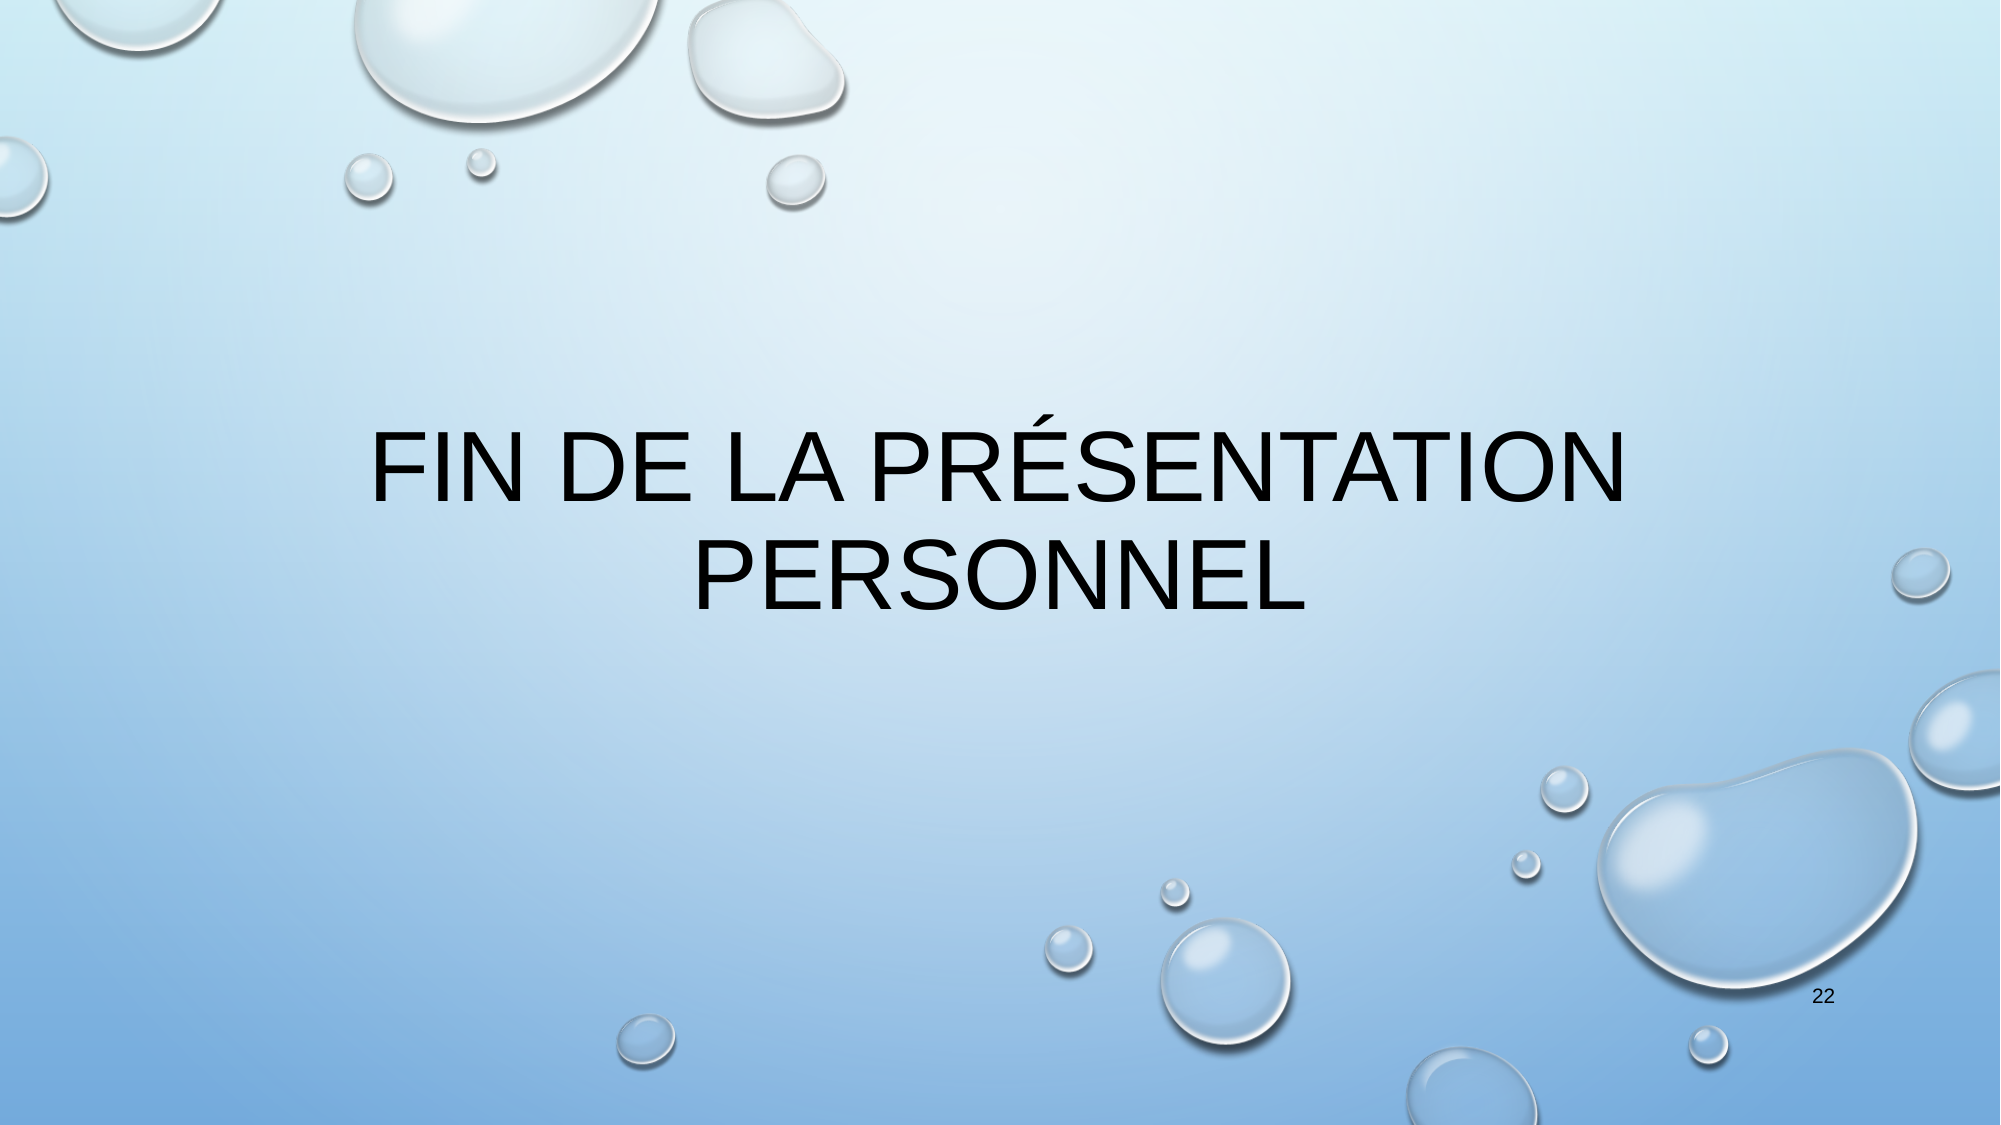

# Fin de la présentation personnel

22